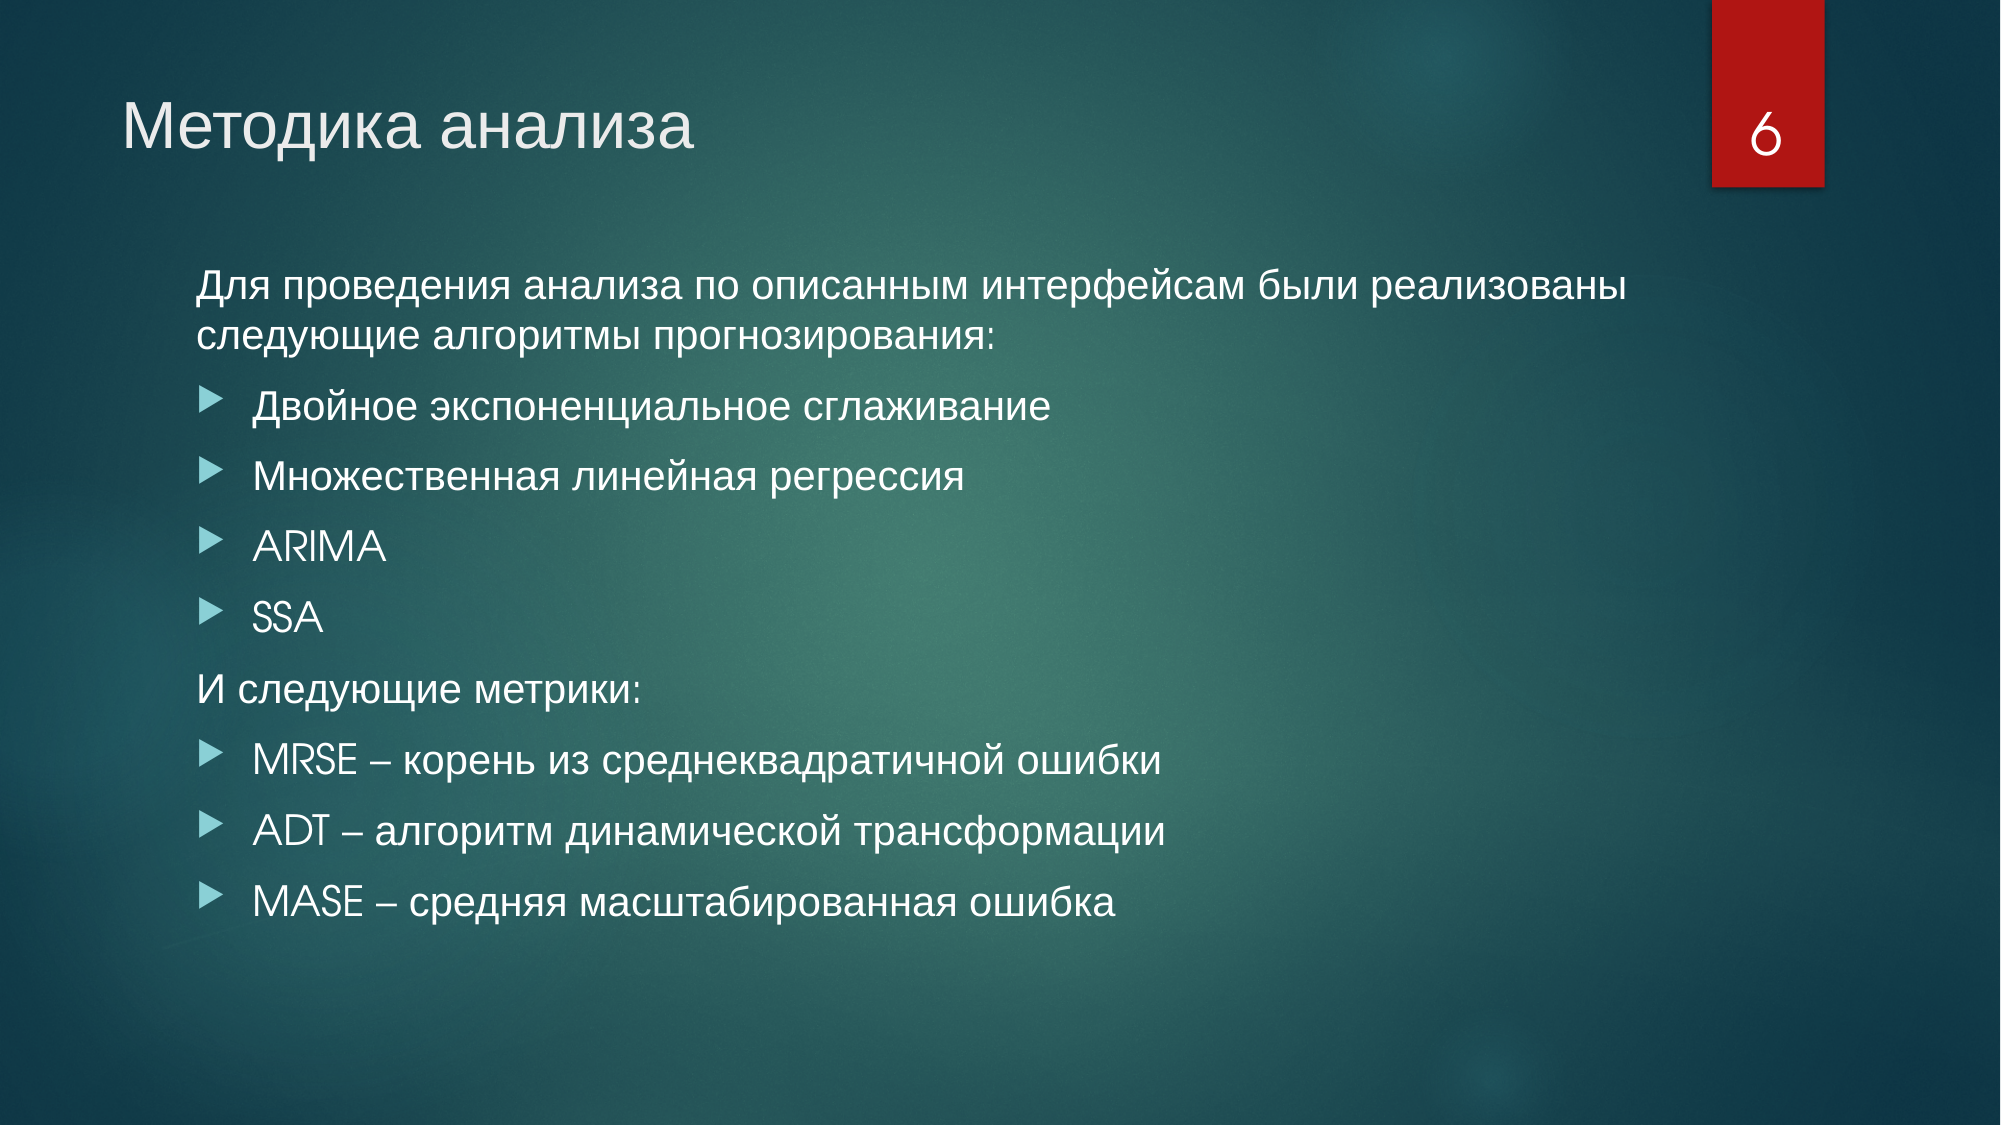

6
# Методика анализа
Для проведения анализа по описанным интерфейсам были реализованы следующие алгоритмы прогнозирования:
Двойное экспоненциальное сглаживание
Множественная линейная регрессия
ARIMA
SSA
И следующие метрики:
MRSE – корень из среднеквадратичной ошибки
ADT – алгоритм динамической трансформации
MASE – средняя масштабированная ошибка